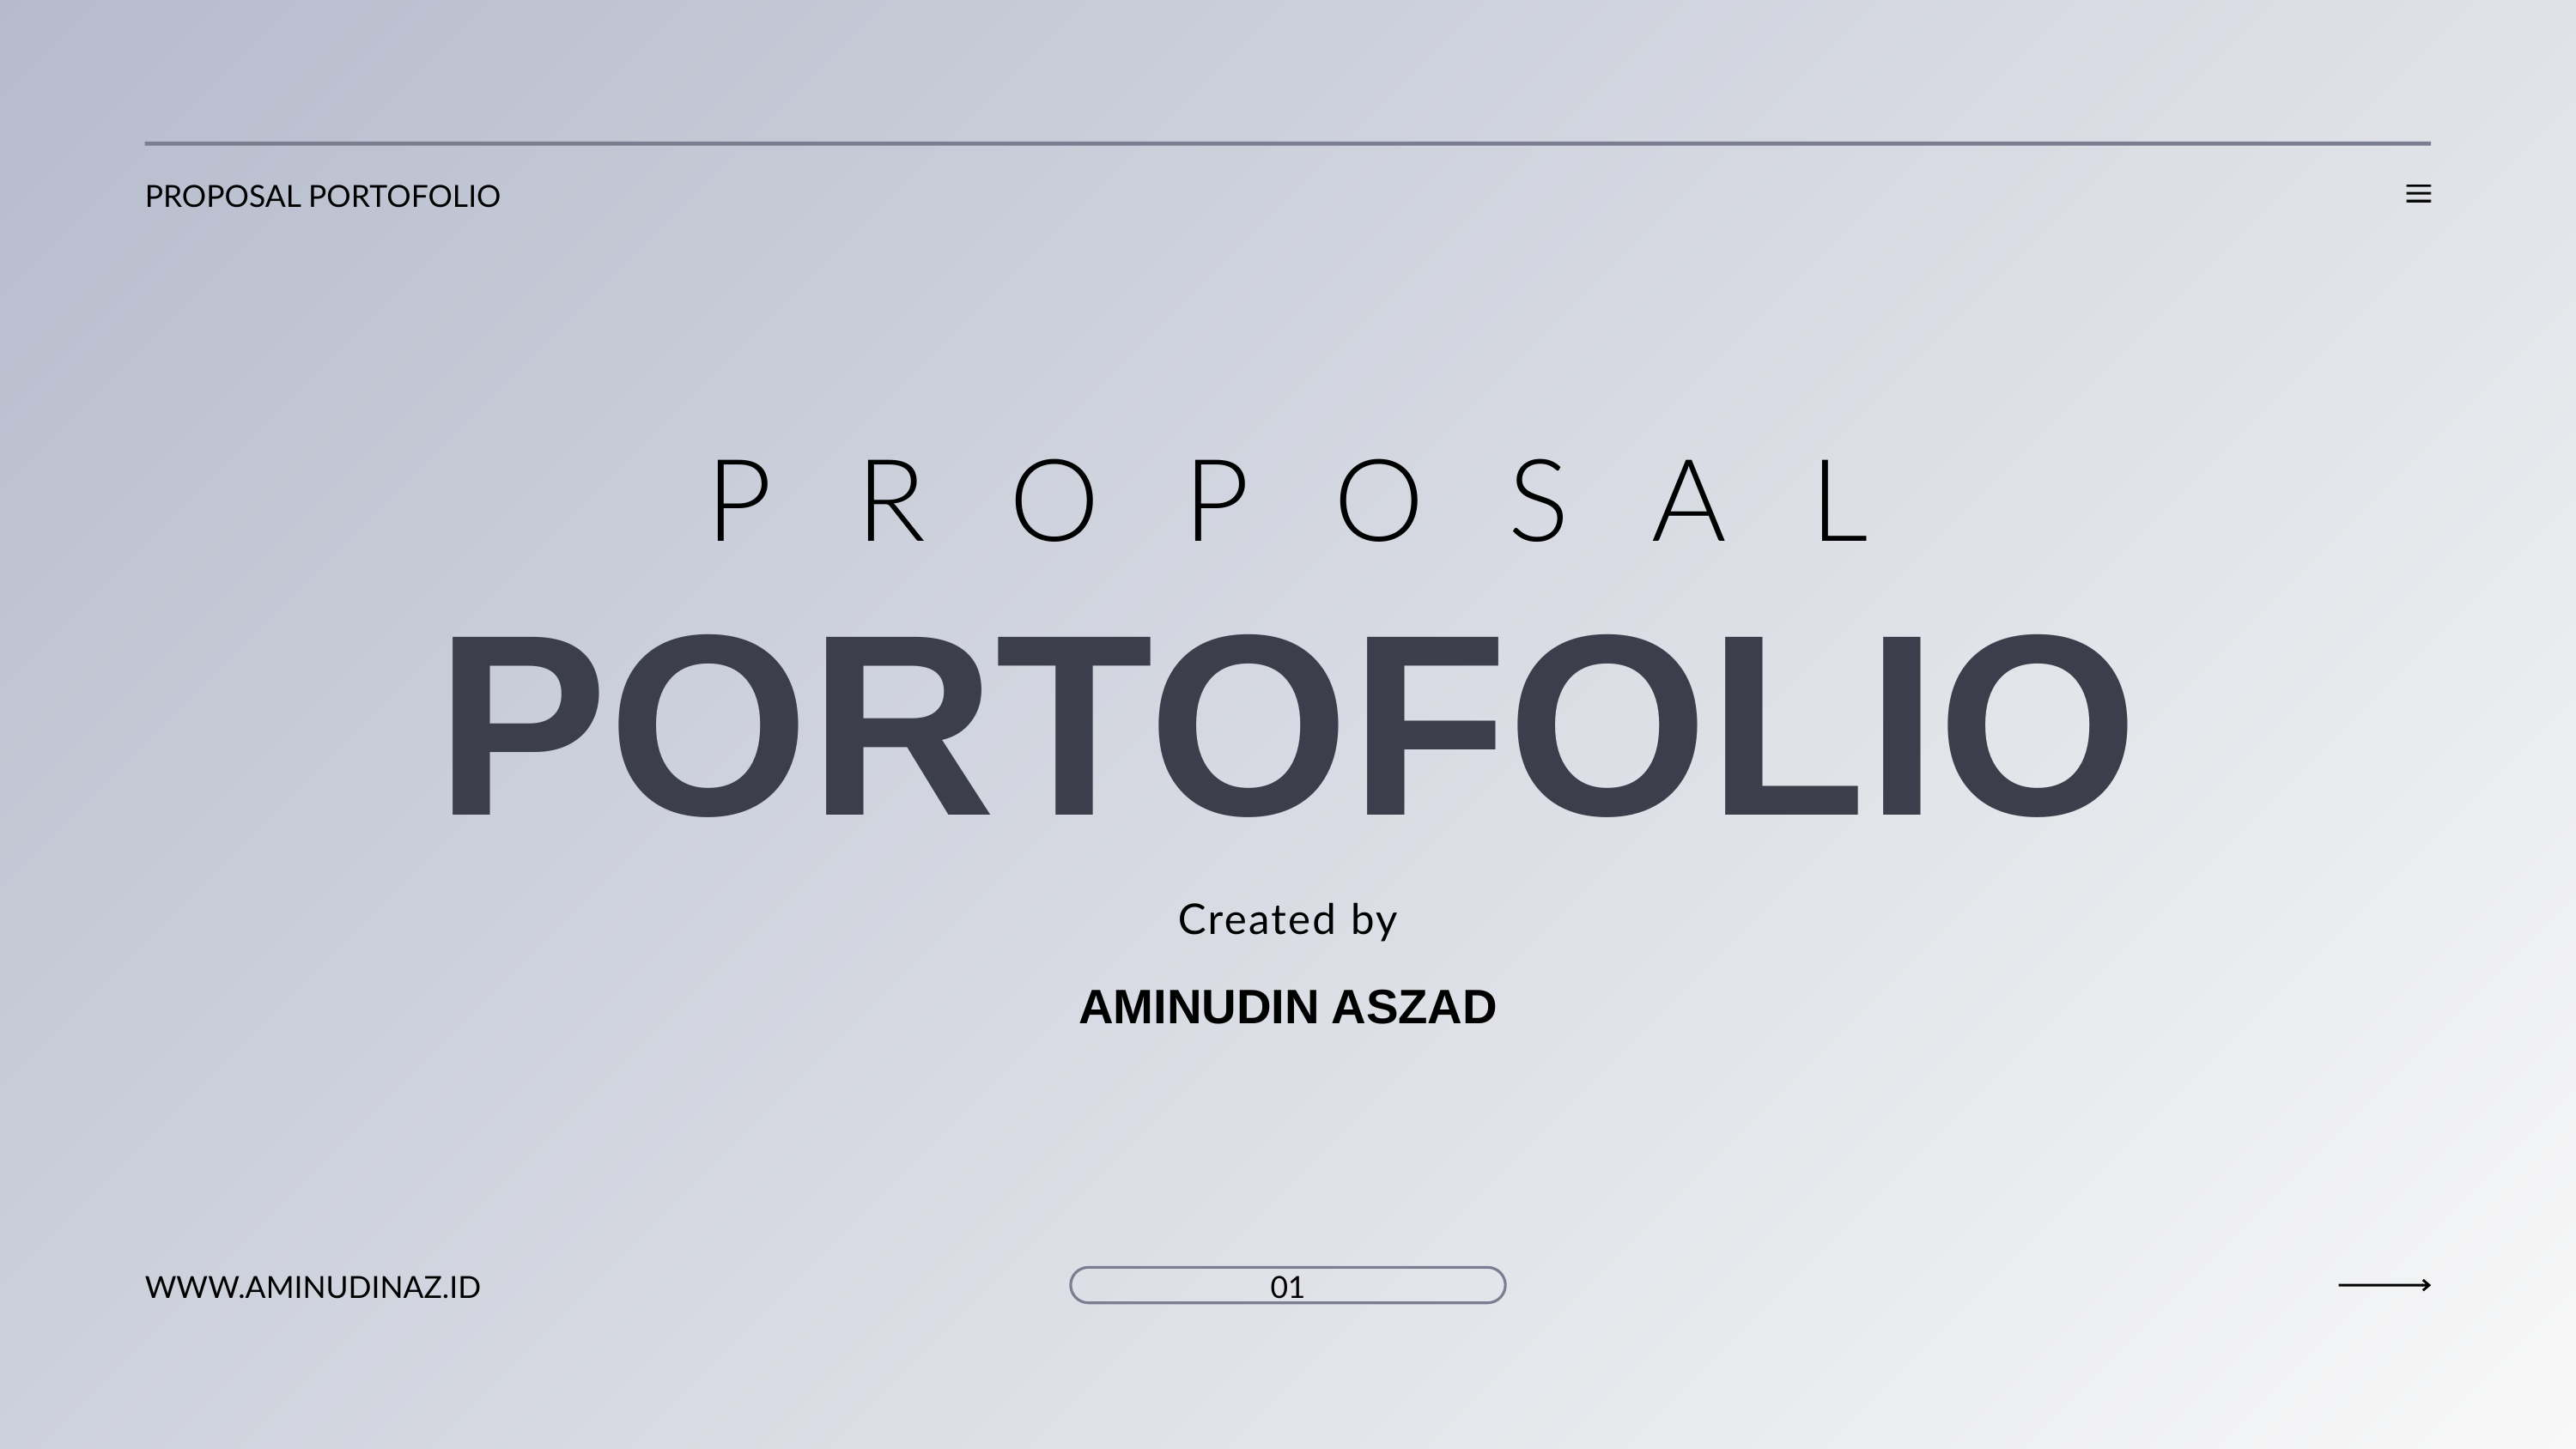

PROPOSAL PORTOFOLIO

PROPOSAL
PORTOFOLIO
Created by
AMINUDIN ASZAD
WWW.AMINUDINAZ.ID
01